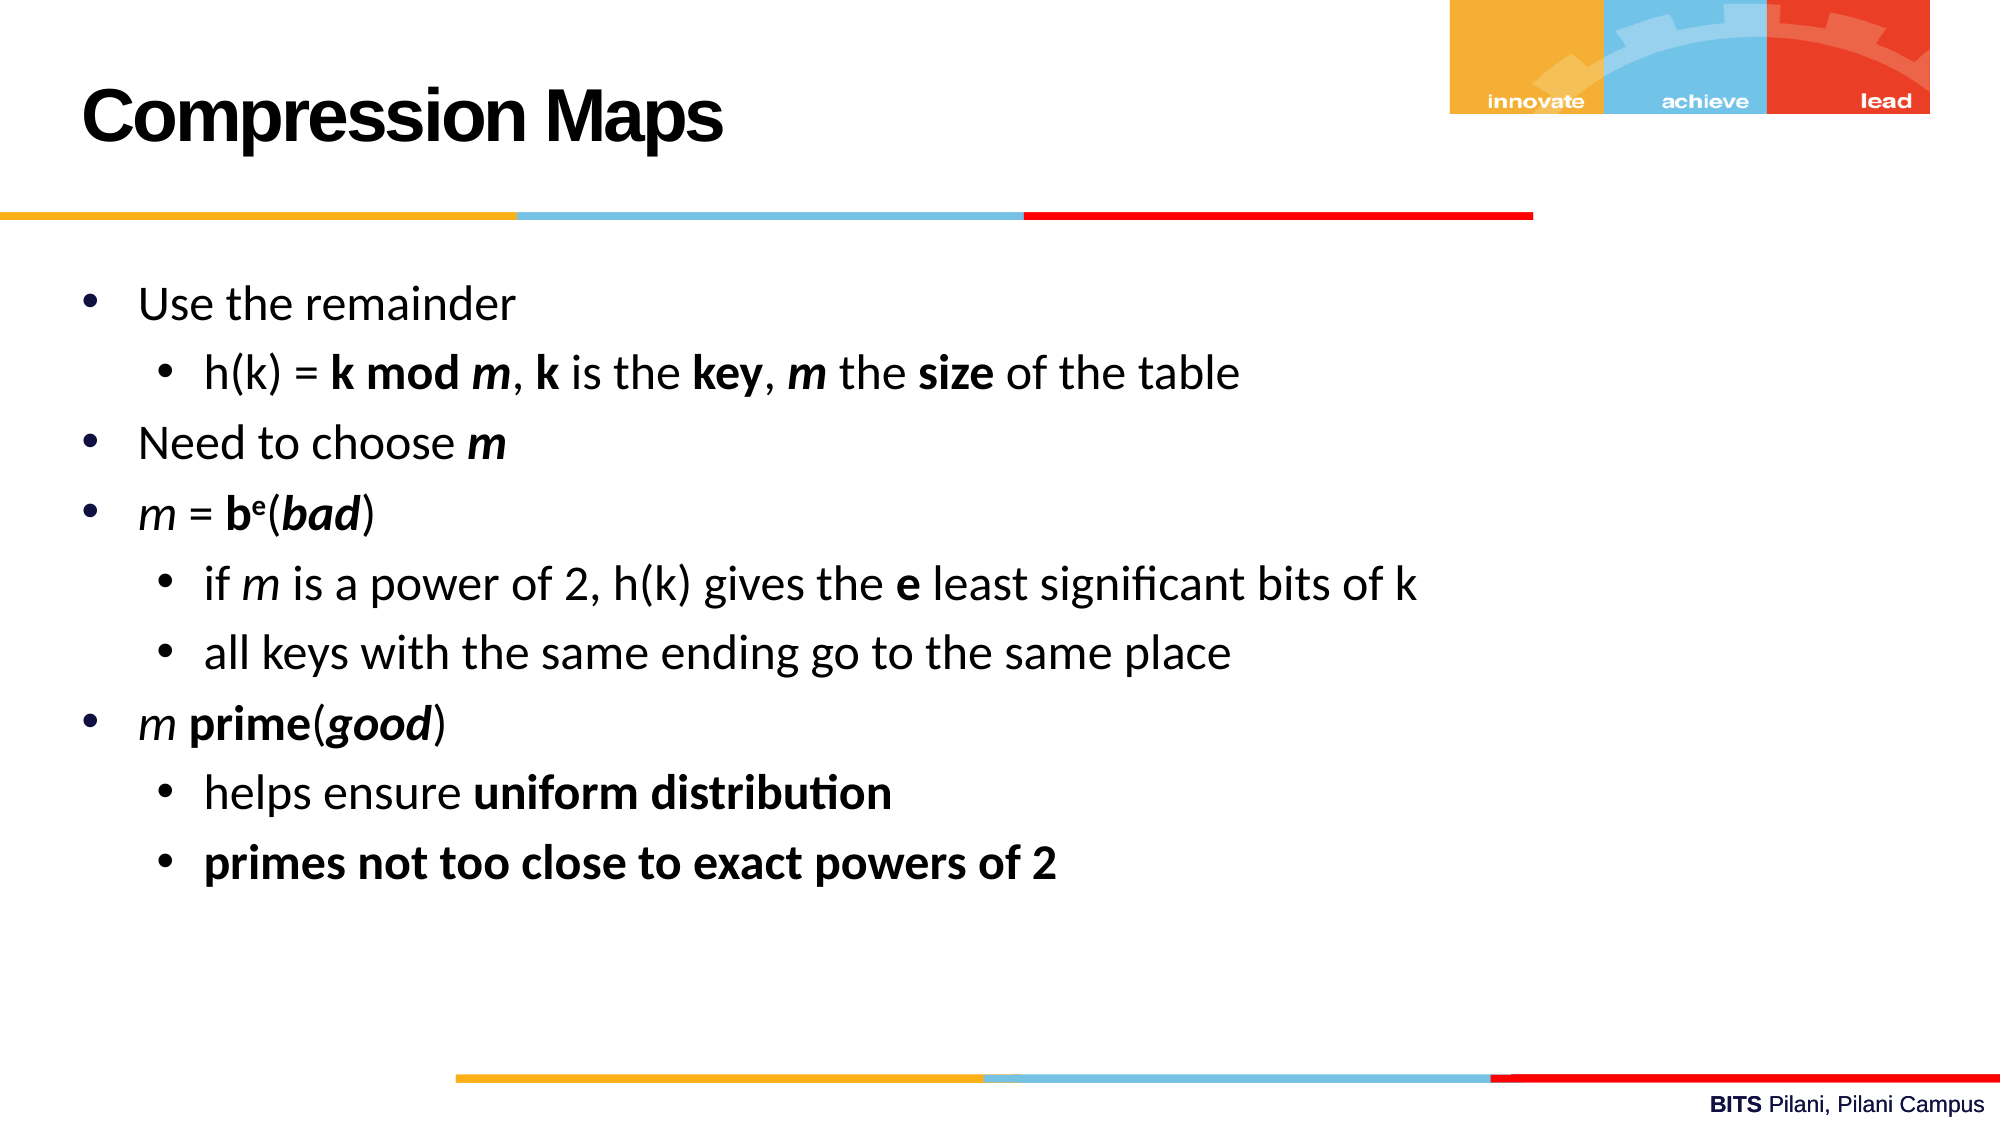

Compression Maps
Use the remainder
h(k) = k mod m, k is the key, m the size of the table
Need to choose m
m = be(bad)
if m is a power of 2, h(k) gives the e least significant bits of k
all keys with the same ending go to the same place
m prime(good)
helps ensure uniform distribution
primes not too close to exact powers of 2